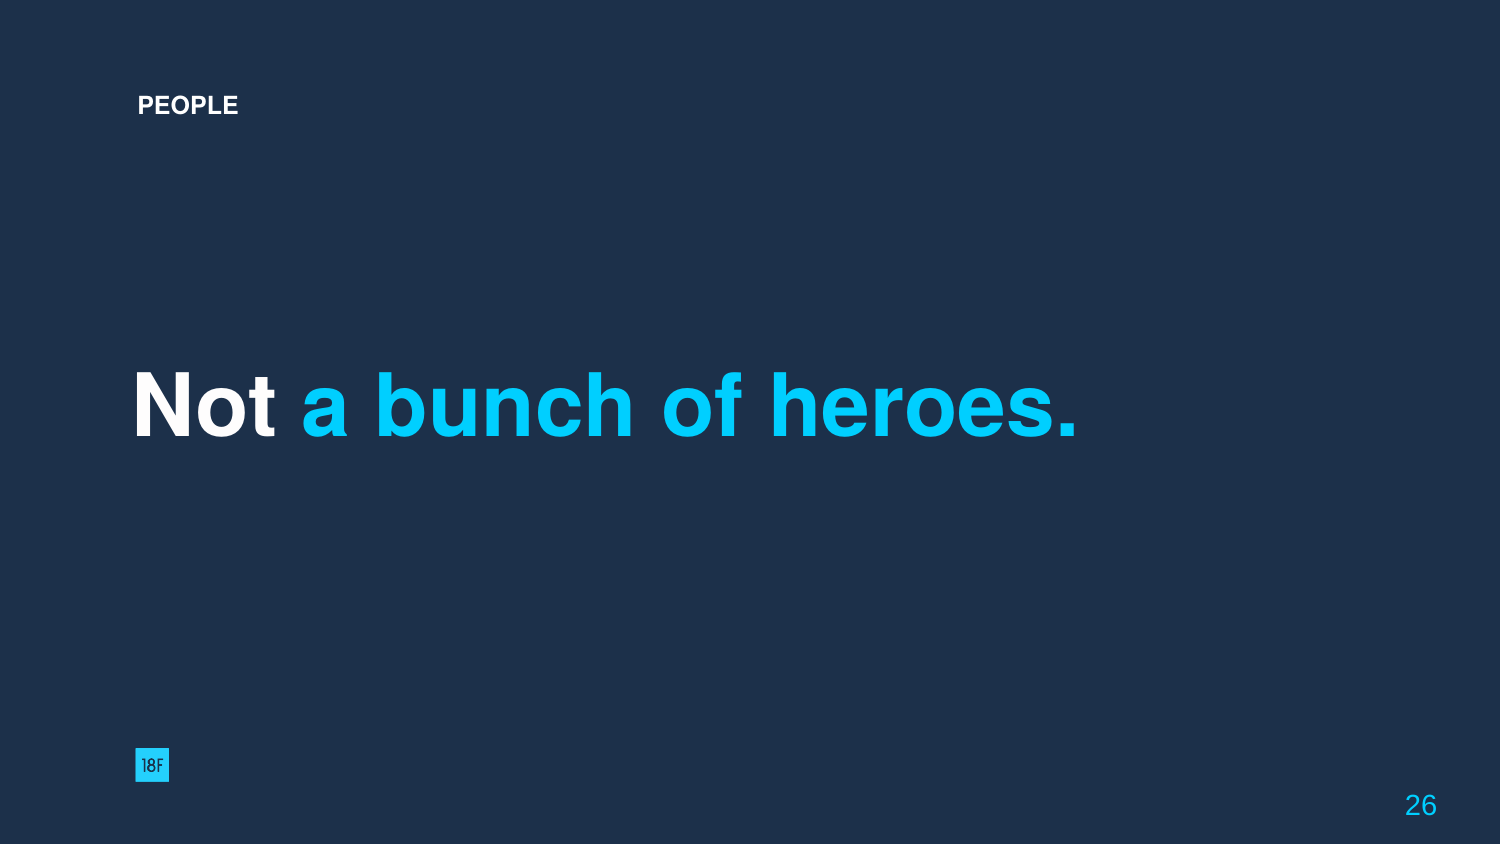

PEOPLE
# Not a bunch of heroes.
26